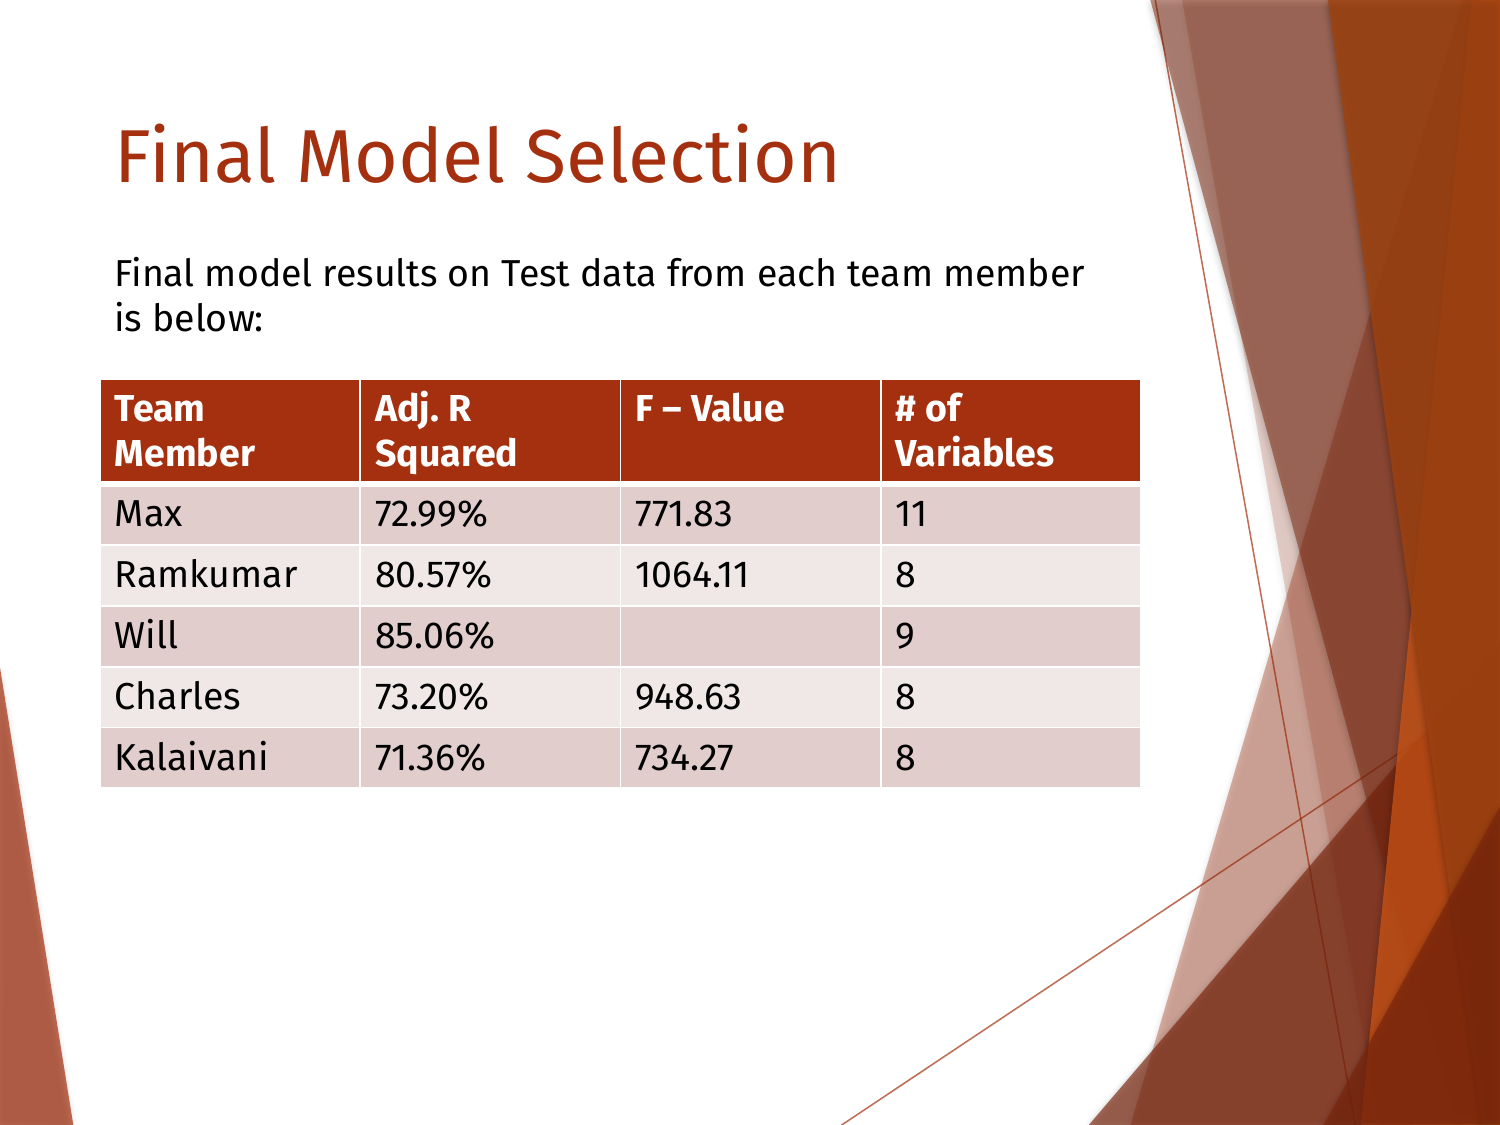

# Final Model Selection
Final model results on Test data from each team member is below:
| Team Member | Adj. R Squared | F – Value | # of Variables |
| --- | --- | --- | --- |
| Max | 72.99% | 771.83 | 11 |
| Ramkumar | 80.57% | 1064.11 | 8 |
| Will | 85.06% |  | 9 |
| Charles | 73.20% | 948.63 | 8 |
| Kalaivani | 71.36% | 734.27 | 8 |